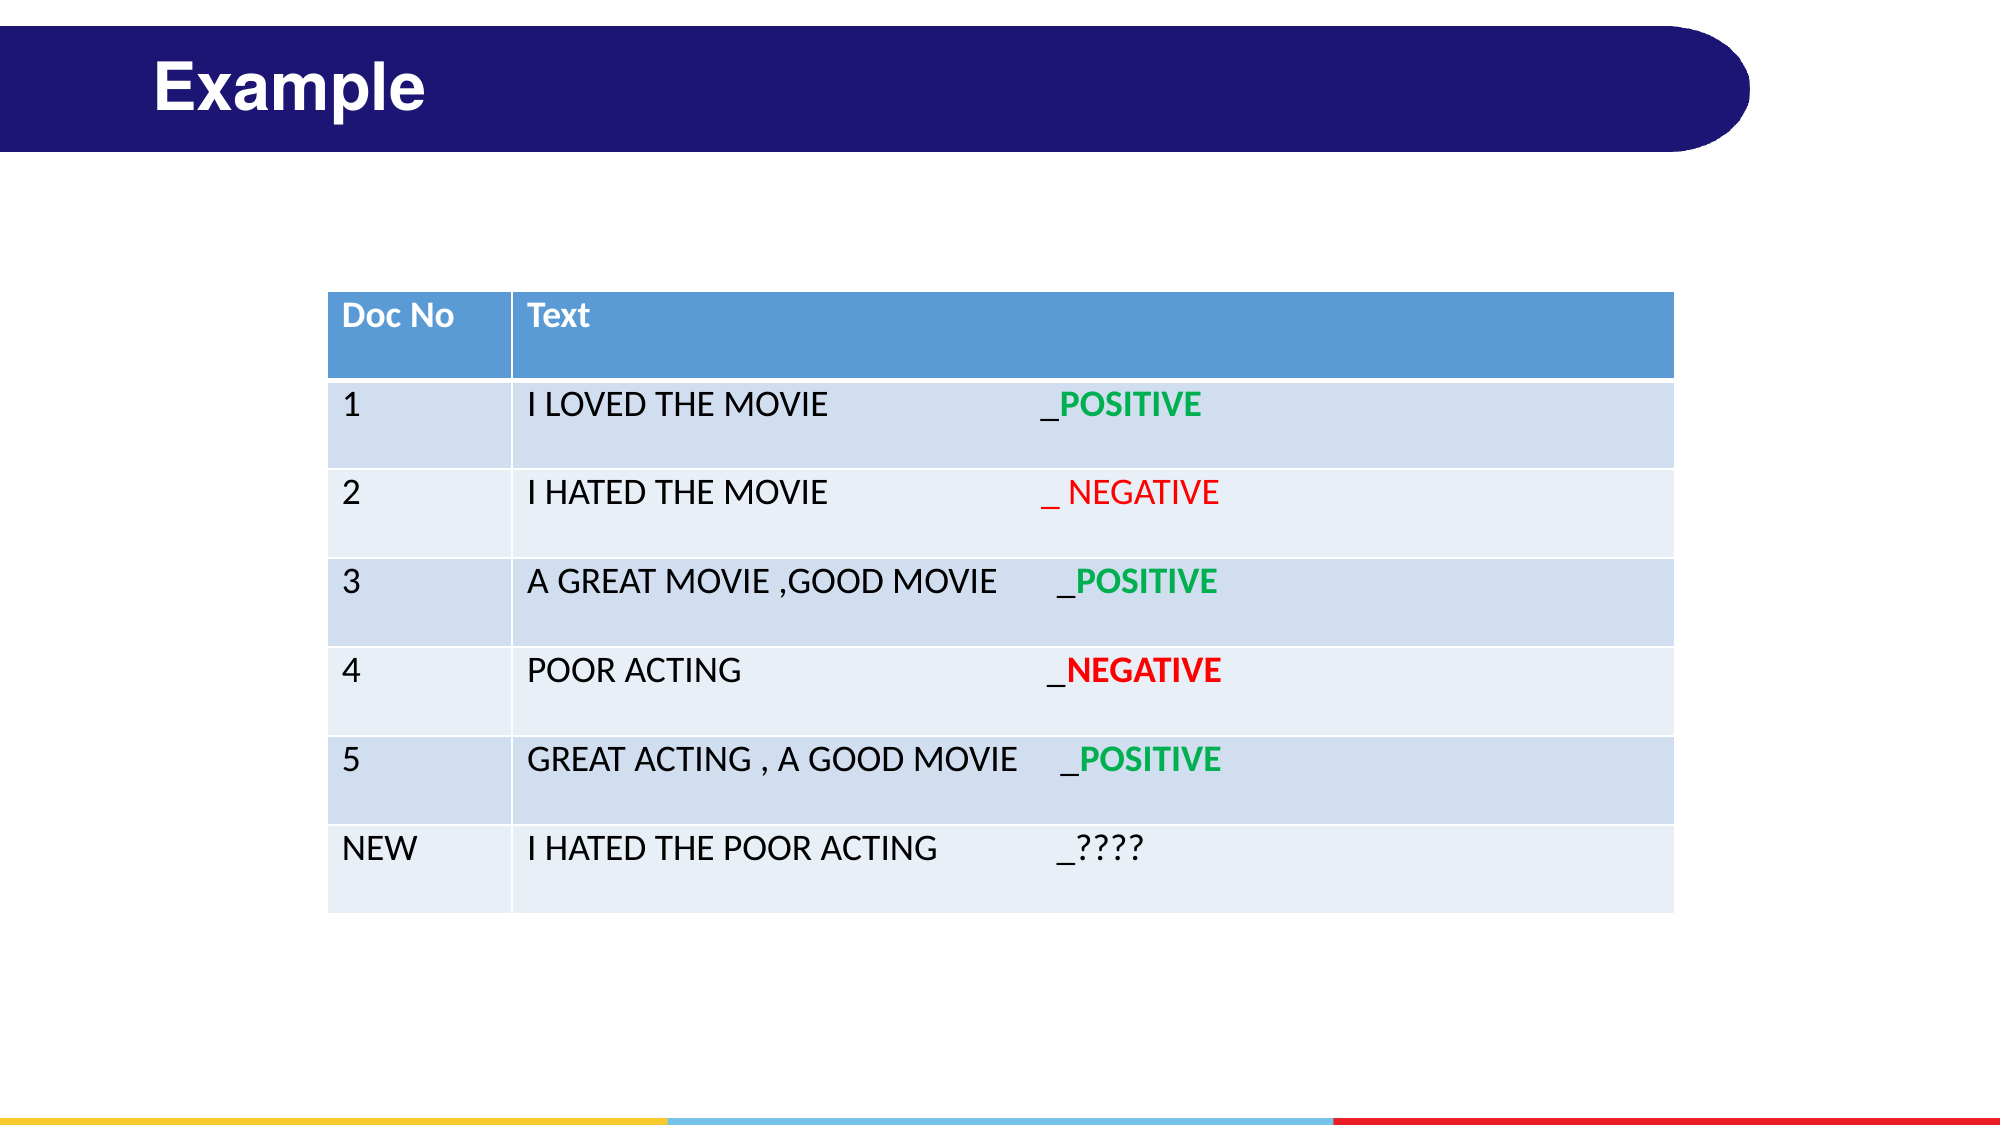

# Example
| Doc No | Text |
| --- | --- |
| 1 | I LOVED THE MOVIE \_POSITIVE |
| 2 | I HATED THE MOVIE \_ NEGATIVE |
| 3 | A GREAT MOVIE ,GOOD MOVIE \_POSITIVE |
| 4 | POOR ACTING \_NEGATIVE |
| 5 | GREAT ACTING , A GOOD MOVIE \_POSITIVE |
| NEW | I HATED THE POOR ACTING \_???? |